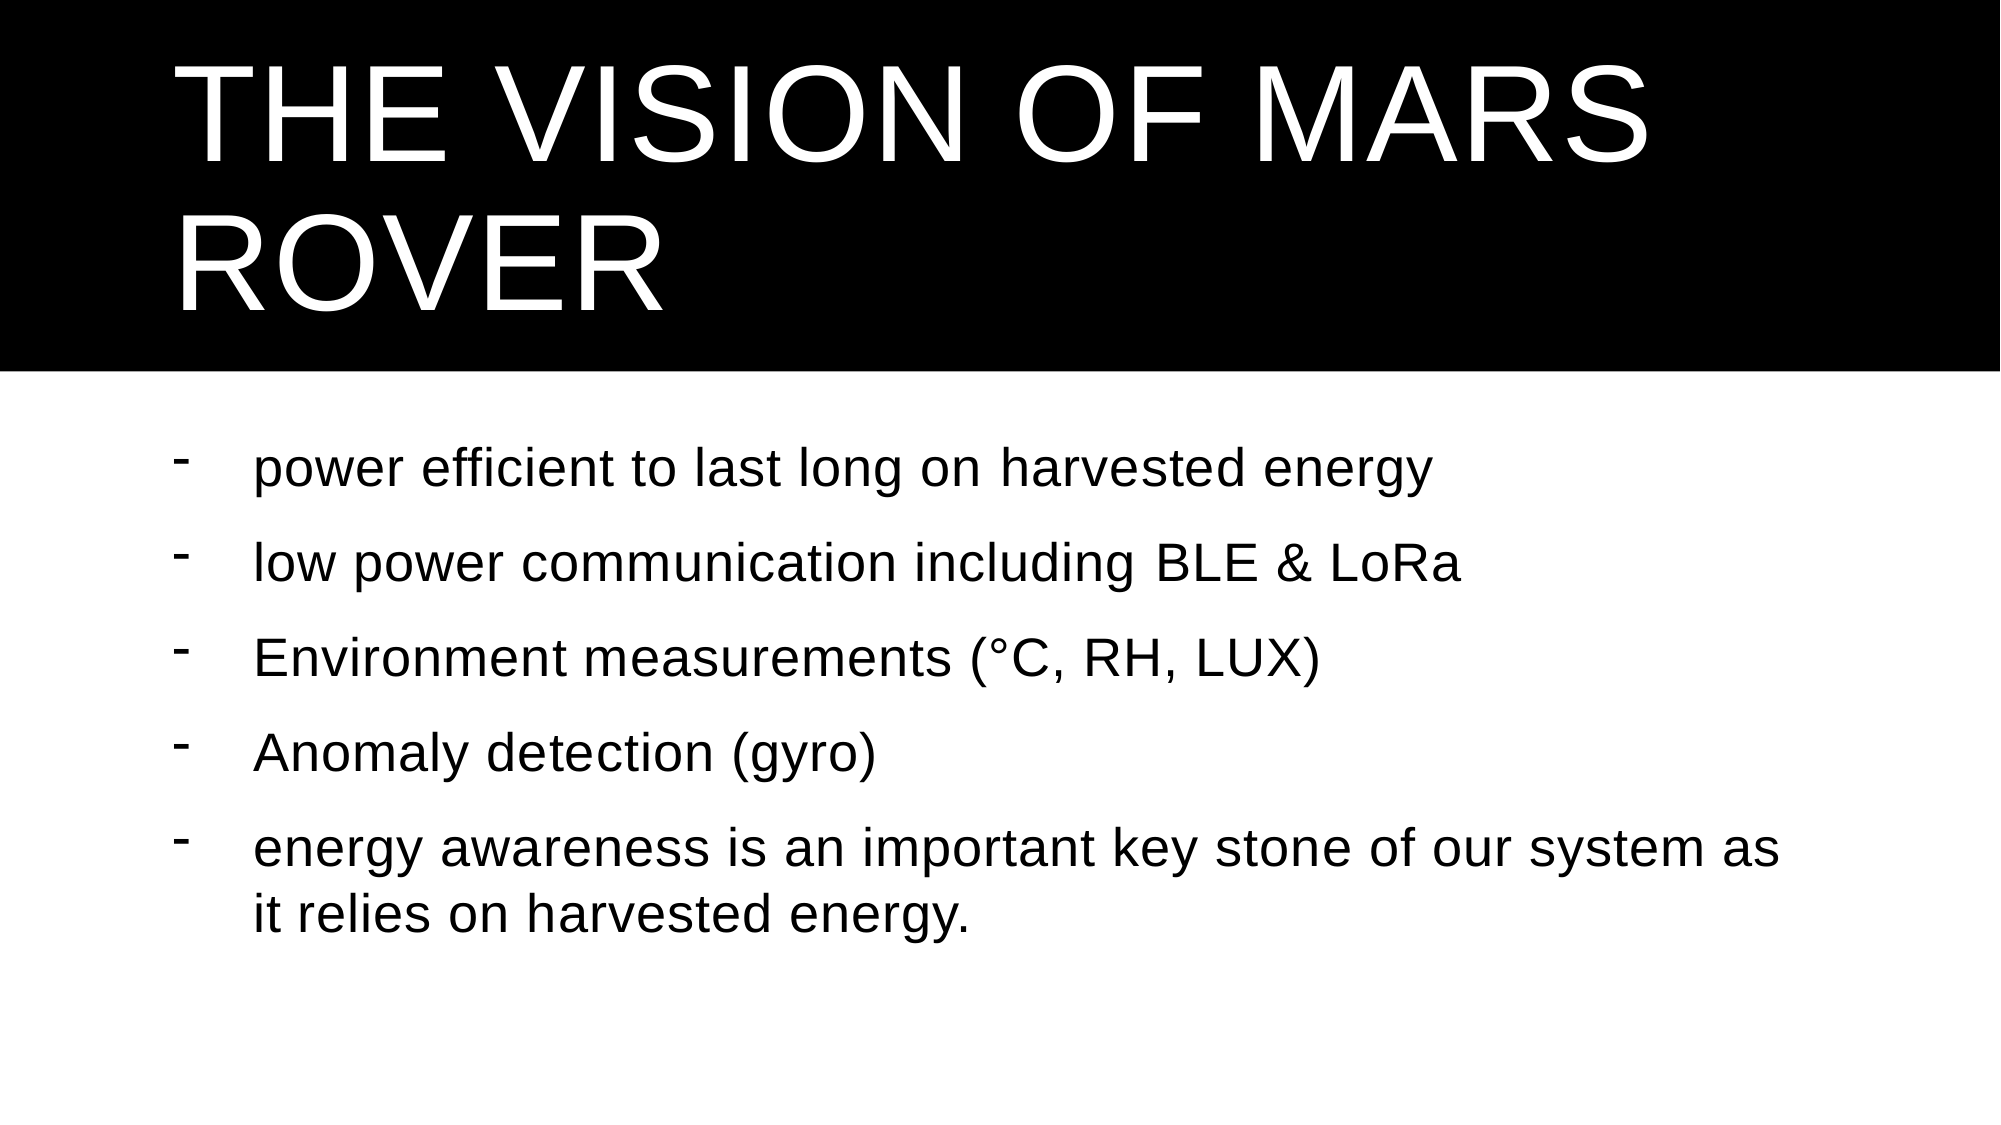

# The vision of mars rover
power efficient to last long on harvested energy
low power communication including BLE & LoRa
Environment measurements (°C, RH, LUX)
Anomaly detection (gyro)
energy awareness is an important key stone of our system as it relies on harvested energy.